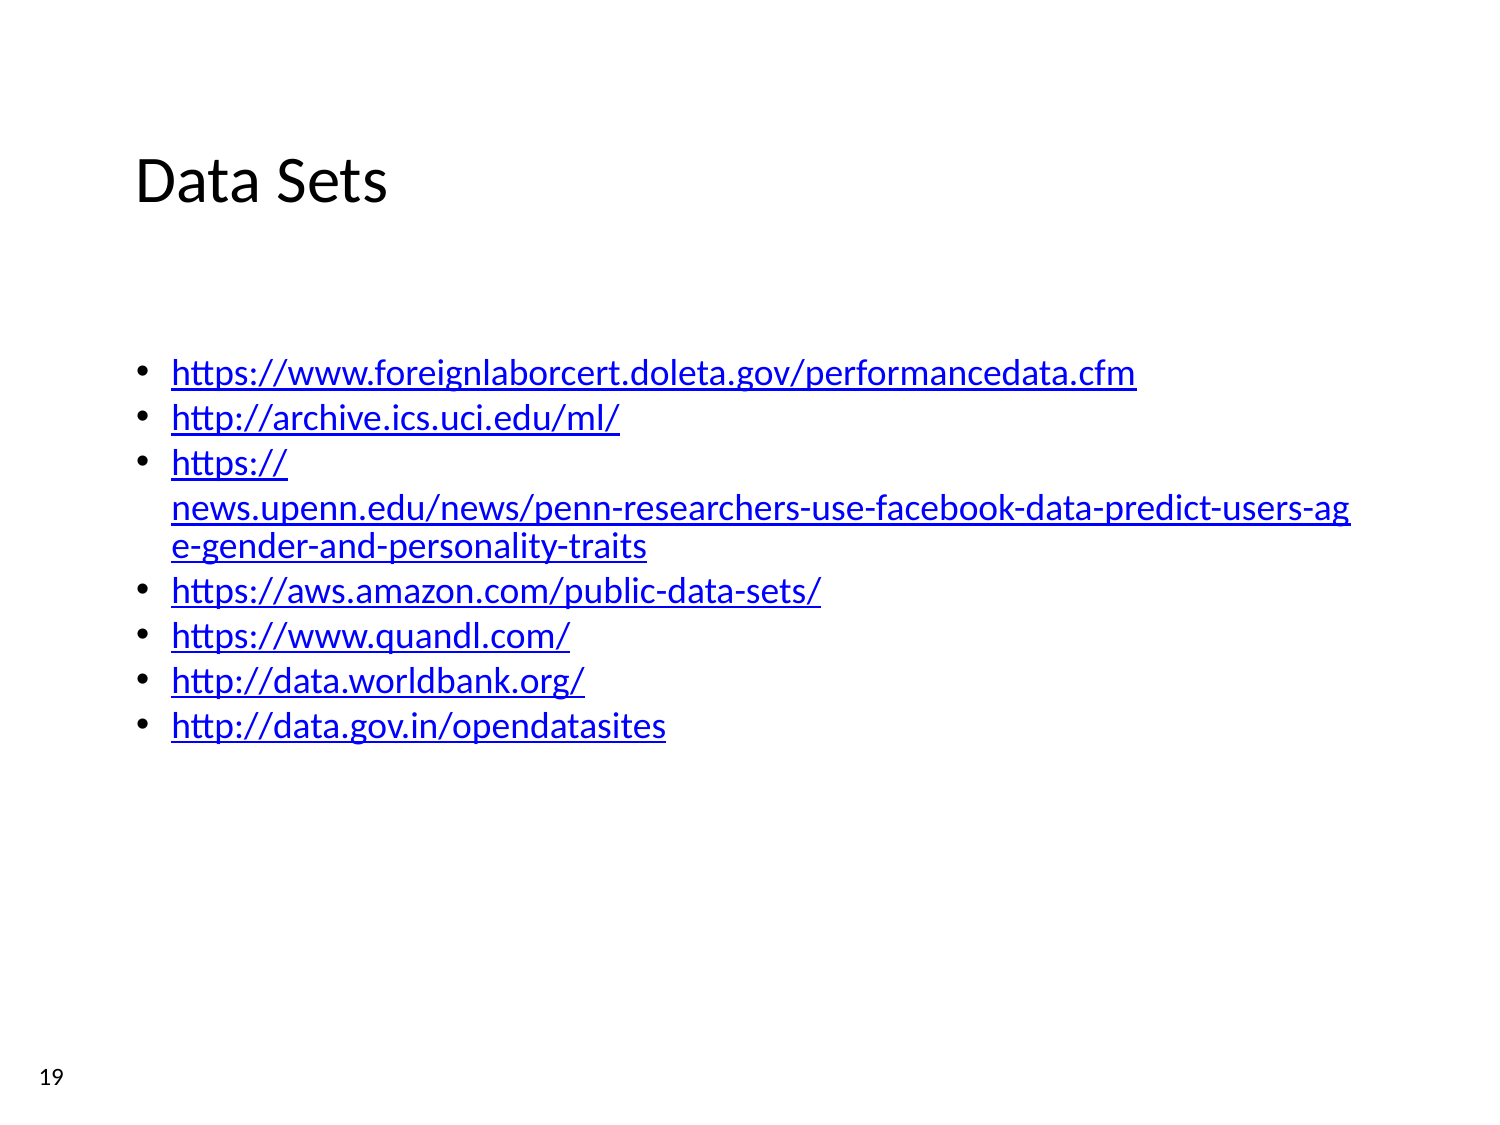

Data Sets

https://www.foreignlaborcert.doleta.gov/performancedata.cfm
http://archive.ics.uci.edu/ml/
https://news.upenn.edu/news/penn-researchers-use-facebook-data-predict-users-age-gender-and-personality-traits
https://aws.amazon.com/public-data-sets/
https://www.quandl.com/
http://data.worldbank.org/
http://data.gov.in/opendatasites